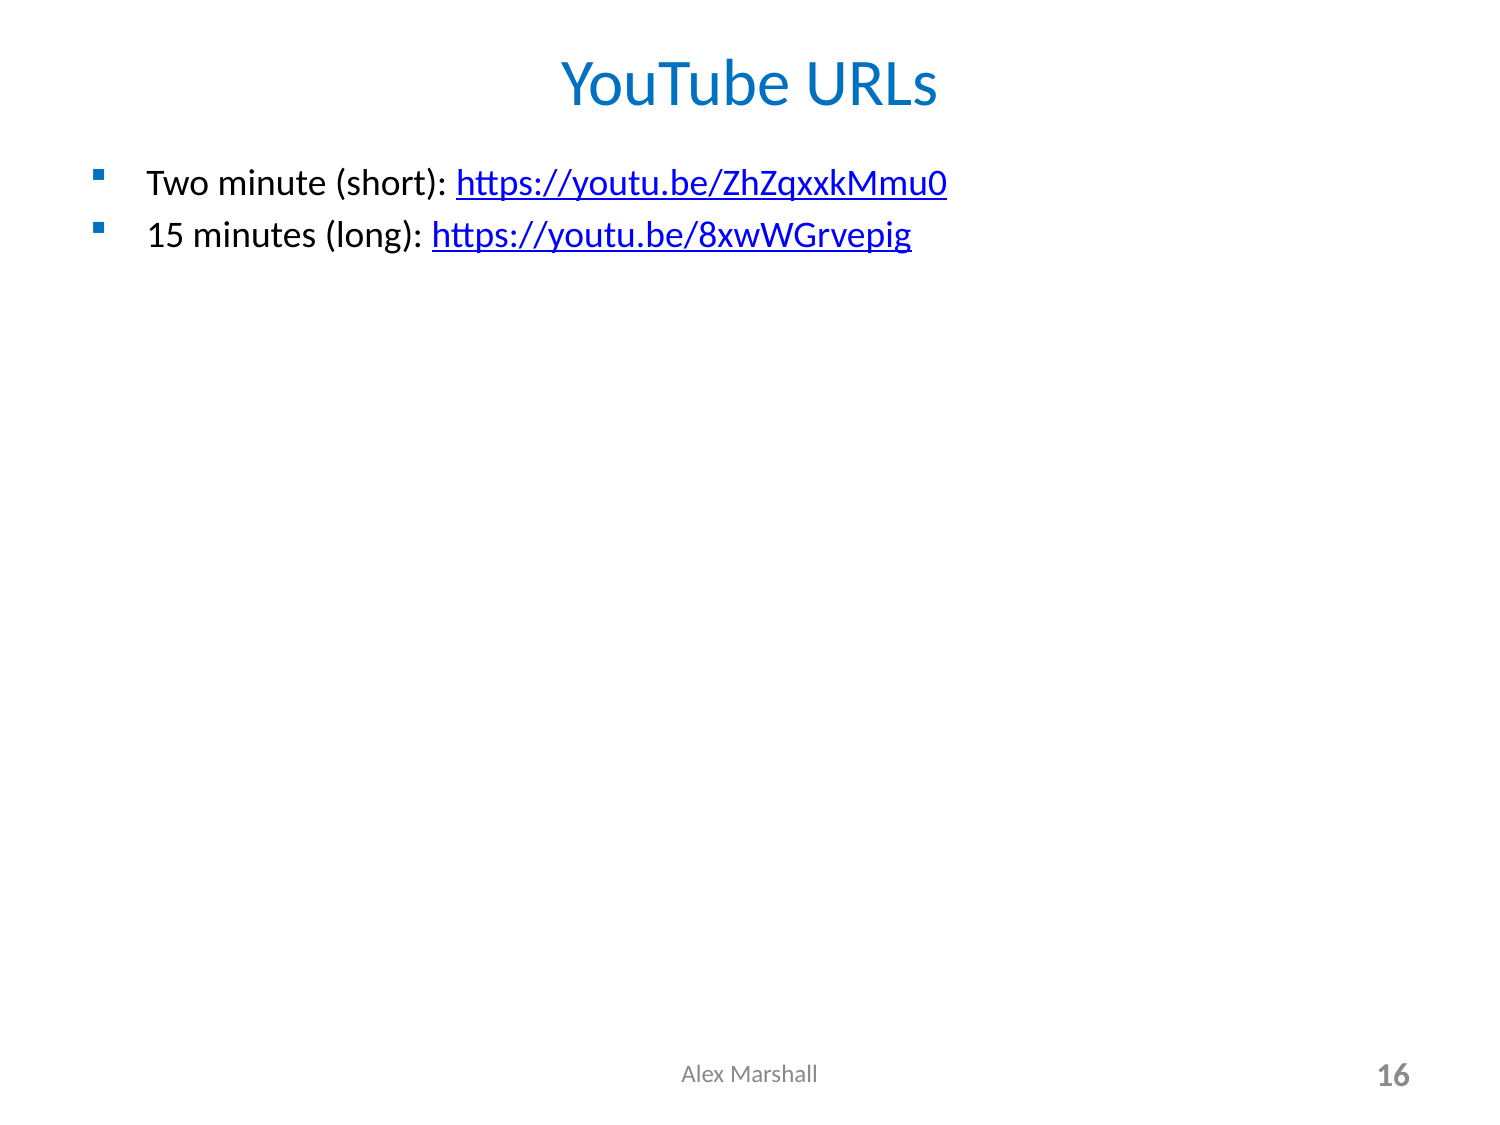

# YouTube URLs
Two minute (short): https://youtu.be/ZhZqxxkMmu0
15 minutes (long): https://youtu.be/8xwWGrvepig
Alex Marshall
16